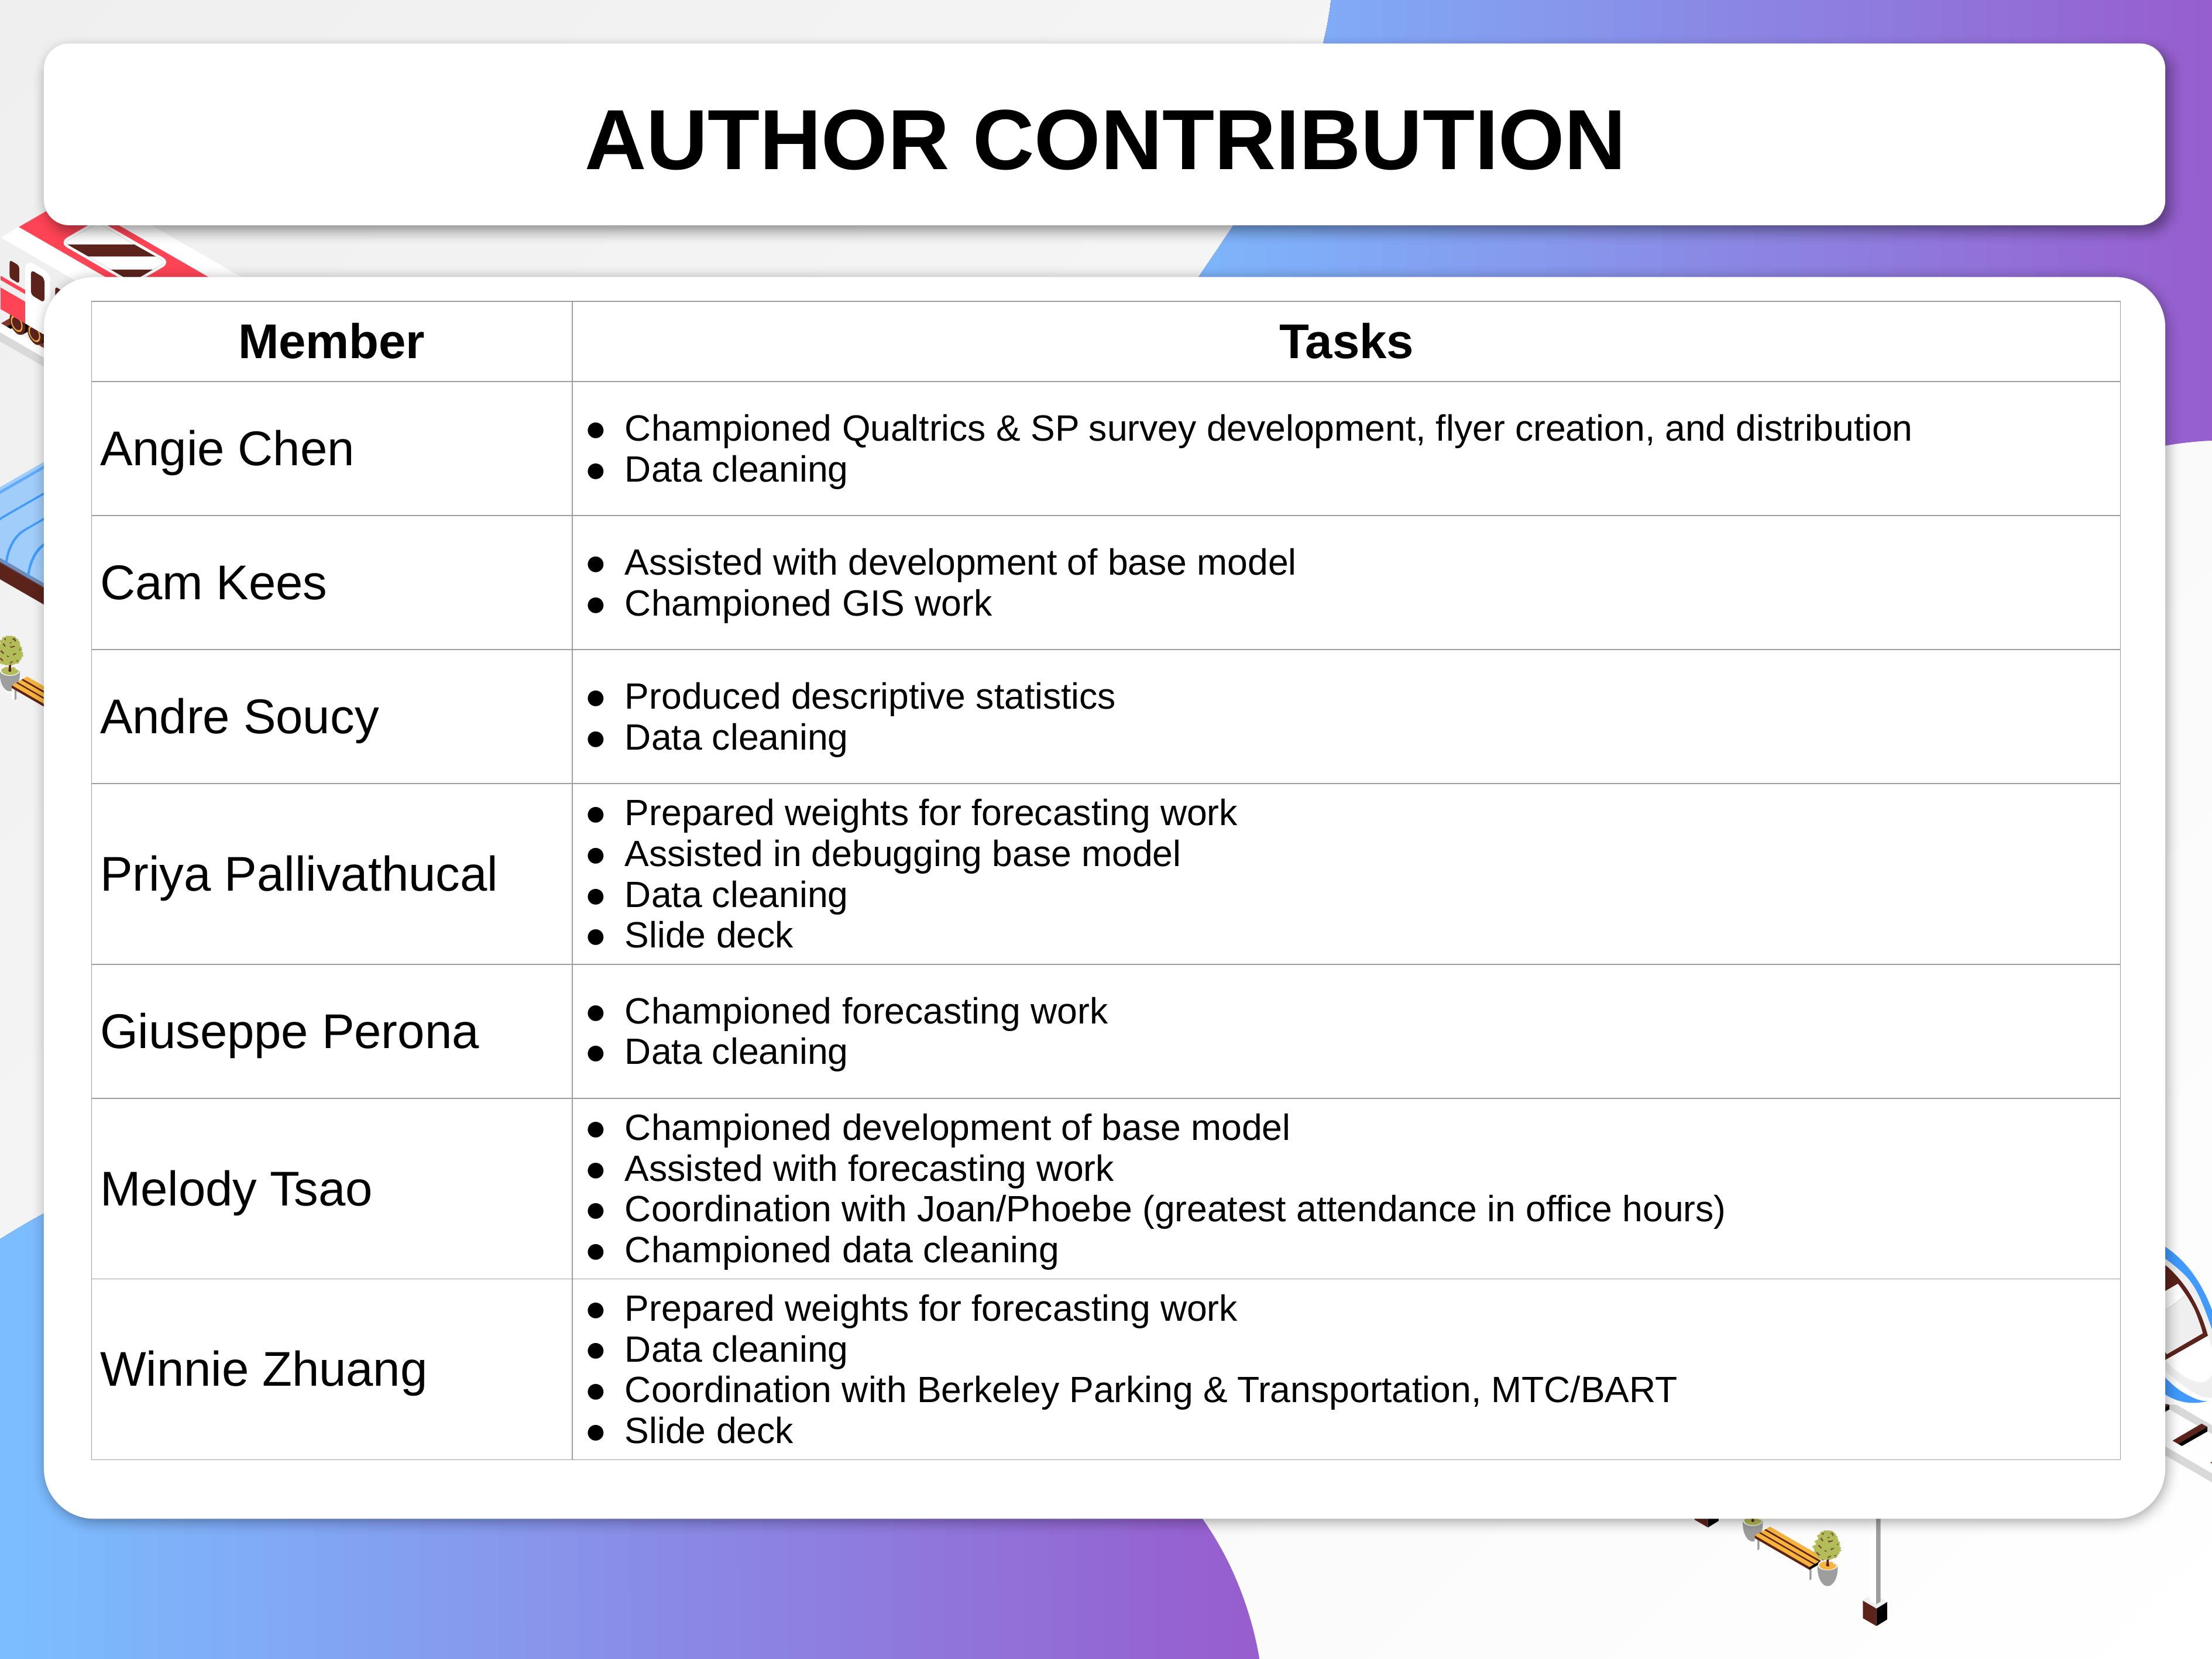

# AUTHOR CONTRIBUTION
| Member | Tasks |
| --- | --- |
| Angie Chen | Championed Qualtrics & SP survey development, flyer creation, and distribution Data cleaning |
| Cam Kees | Assisted with development of base model Championed GIS work |
| Andre Soucy | Produced descriptive statistics Data cleaning |
| Priya Pallivathucal | Prepared weights for forecasting work Assisted in debugging base model Data cleaning Slide deck |
| Giuseppe Perona | Championed forecasting work Data cleaning |
| Melody Tsao | Championed development of base model Assisted with forecasting work Coordination with Joan/Phoebe (greatest attendance in office hours) Championed data cleaning |
| Winnie Zhuang | Prepared weights for forecasting work Data cleaning Coordination with Berkeley Parking & Transportation, MTC/BART Slide deck |